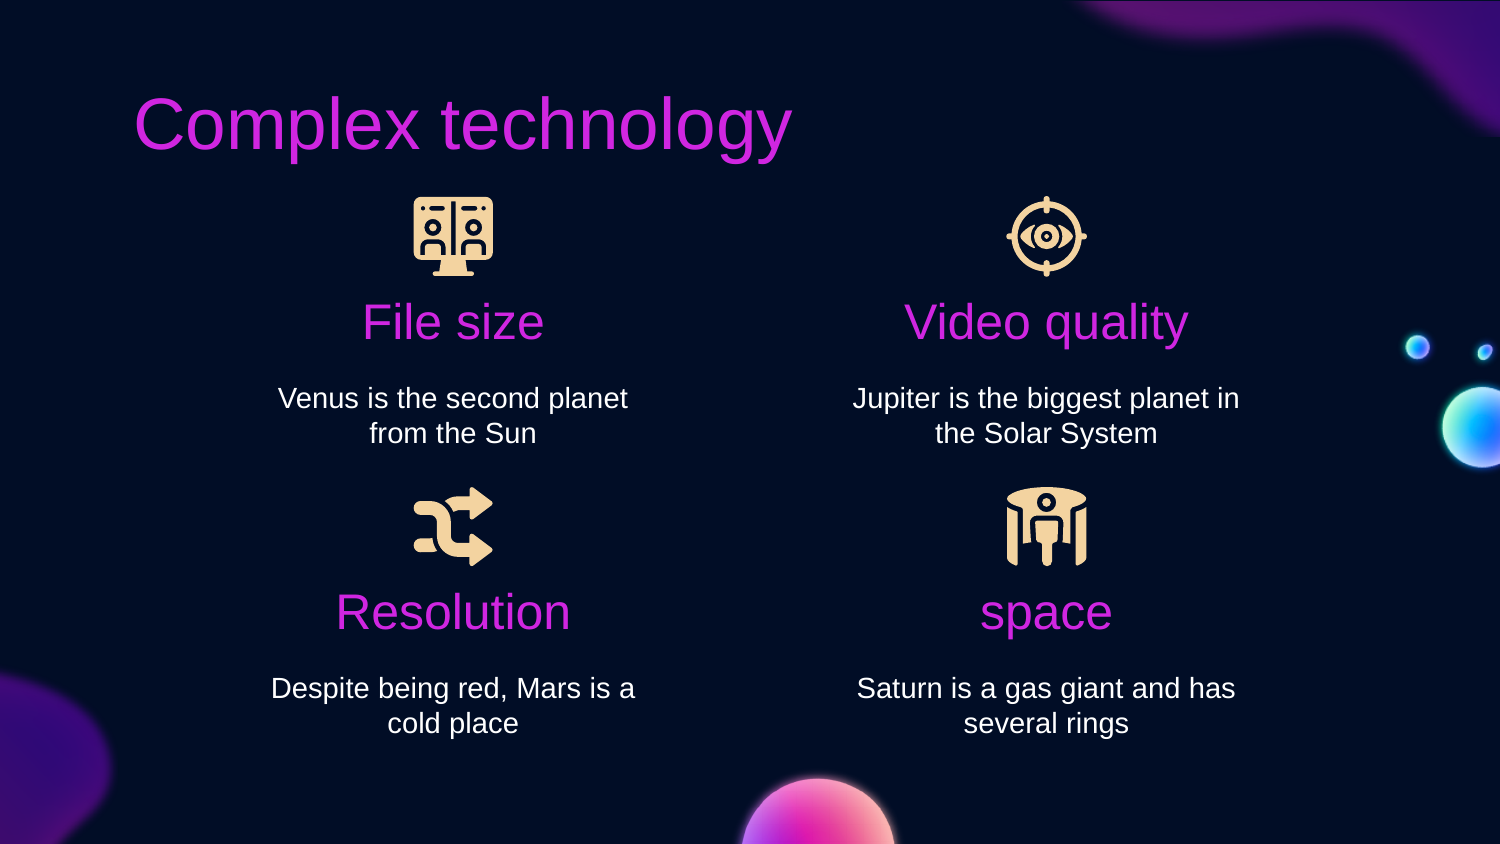

Complex technology

# File size
Video quality
Venus is the second planet from the Sun
Jupiter is the biggest planet in the Solar System

Resolution
space
Despite being red, Mars is a cold place
Saturn is a gas giant and has several rings